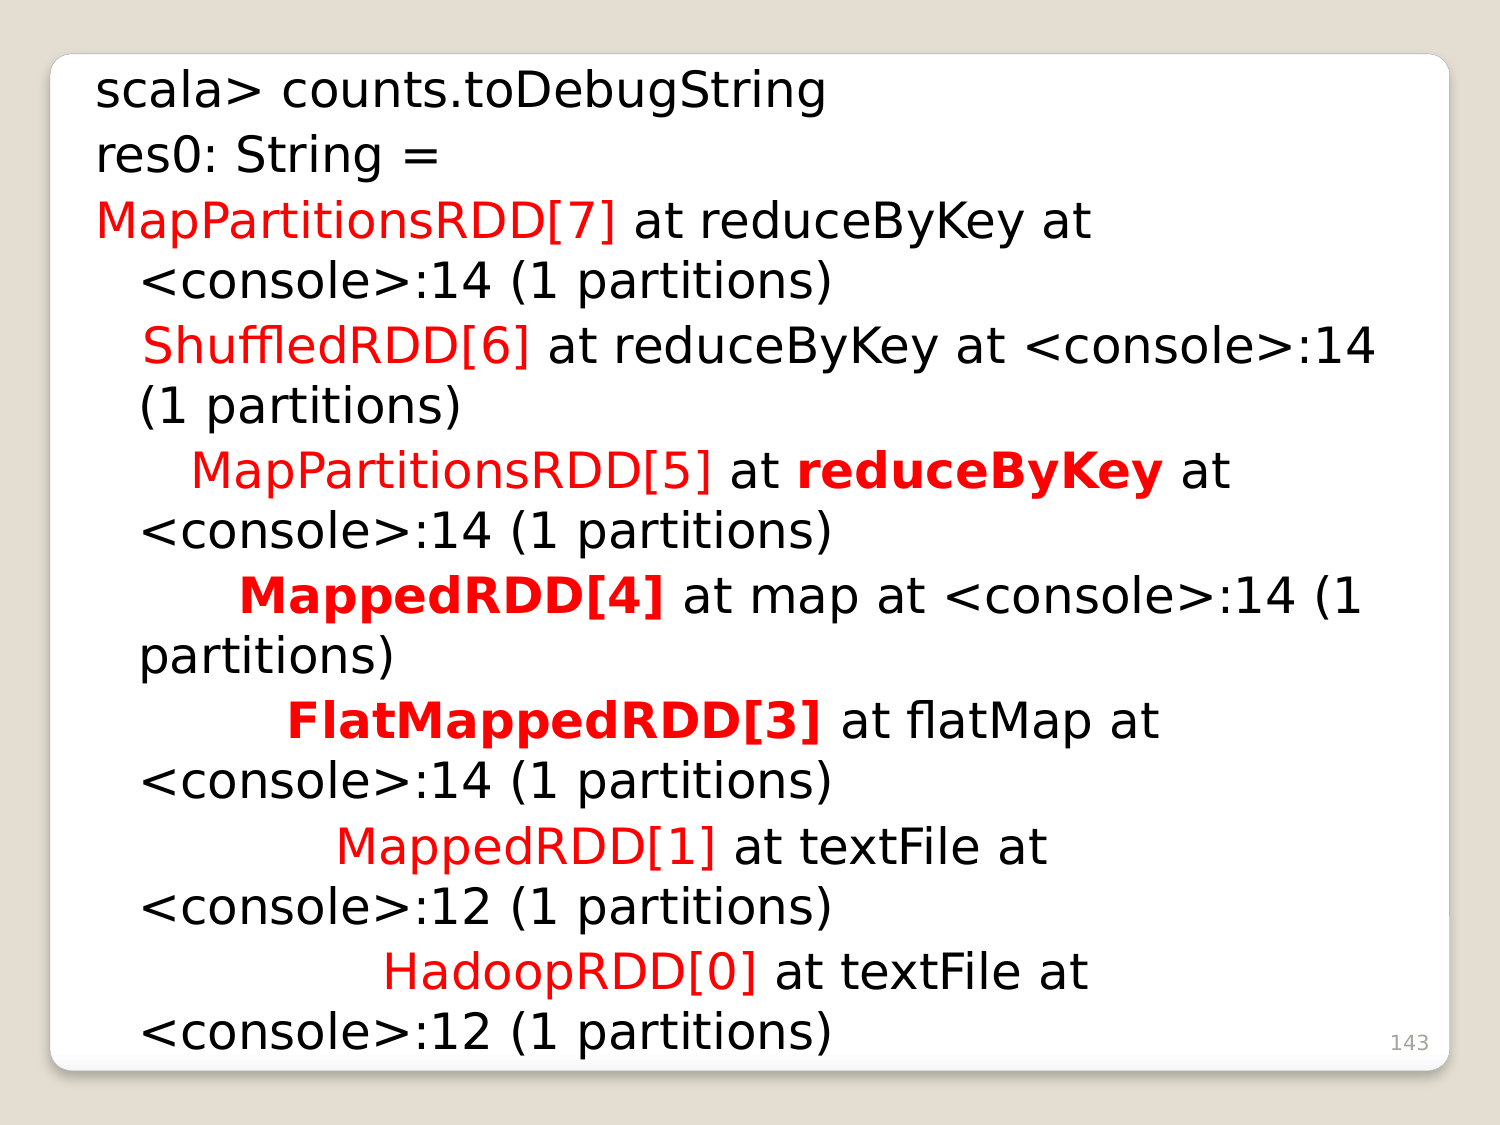

scala> counts.toDebugString
res0: String =
MapPartitionsRDD[7] at reduceByKey at <console>:14 (1 partitions)
   ShuffledRDD[6] at reduceByKey at <console>:14 (1 partitions)
      MapPartitionsRDD[5] at reduceByKey at <console>:14 (1 partitions)
         MappedRDD[4] at map at <console>:14 (1 partitions)
            FlatMappedRDD[3] at flatMap at <console>:14 (1 partitions)
               MappedRDD[1] at textFile at <console>:12 (1 partitions)
                  HadoopRDD[0] at textFile at <console>:12 (1 partitions)
143